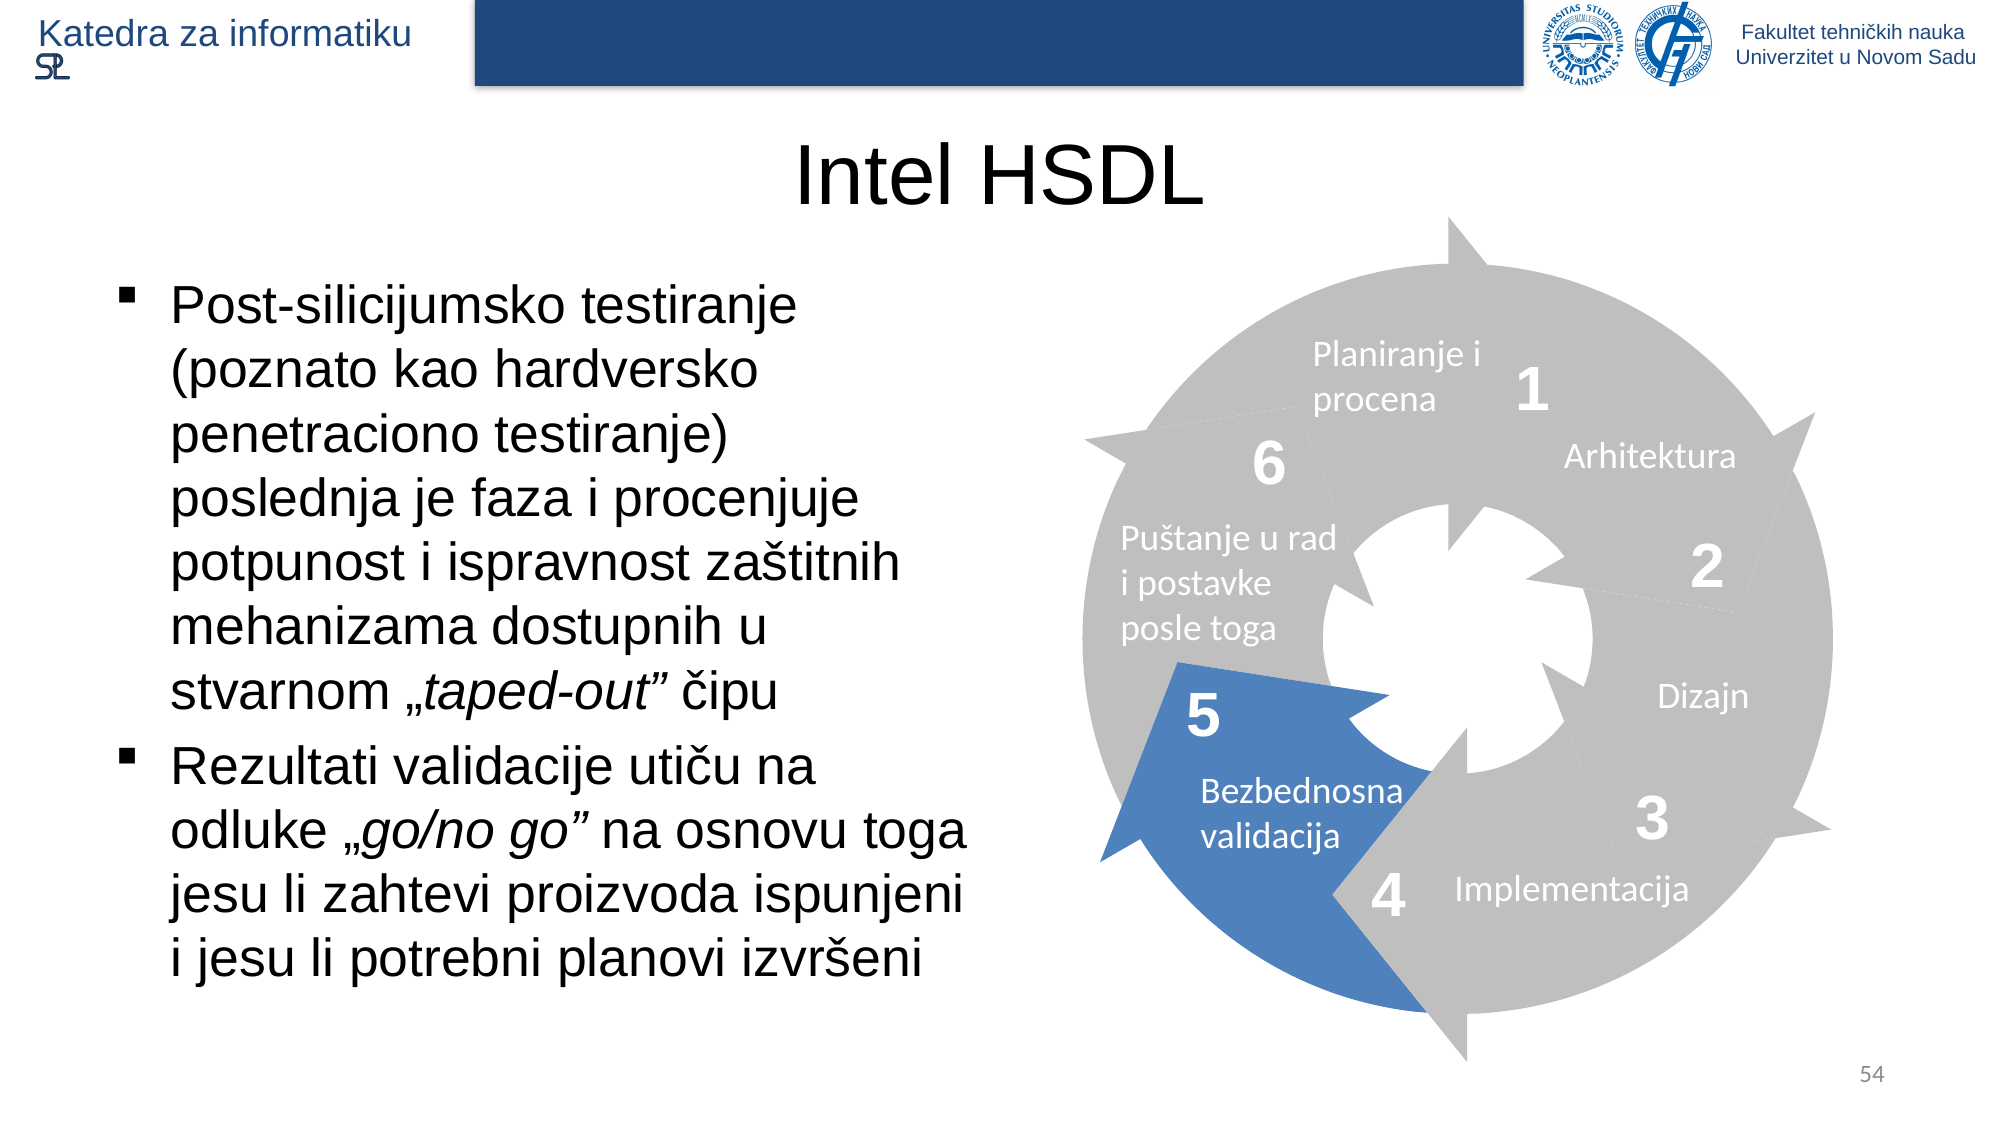

# Intel HSDL

Post-silicijumsko testiranje (poznato kao hardversko penetraciono testiranje) poslednja je faza i procenjuje potpunost i ispravnost zaštitnih mehanizama dostupnih u stvarnom „taped-out” čipu
Rezultati validacije utiču na odluke „go/no go” na osnovu toga jesu li zahtevi proizvoda ispunjeni i jesu li potrebni planovi izvršeni

Planiranje i
procena
1

6
Arhitektura

Puštanje u rad
i postavke
posle toga
2

Dizajn
5

Bezbednosna
validacija
3
4
Implementacija
54